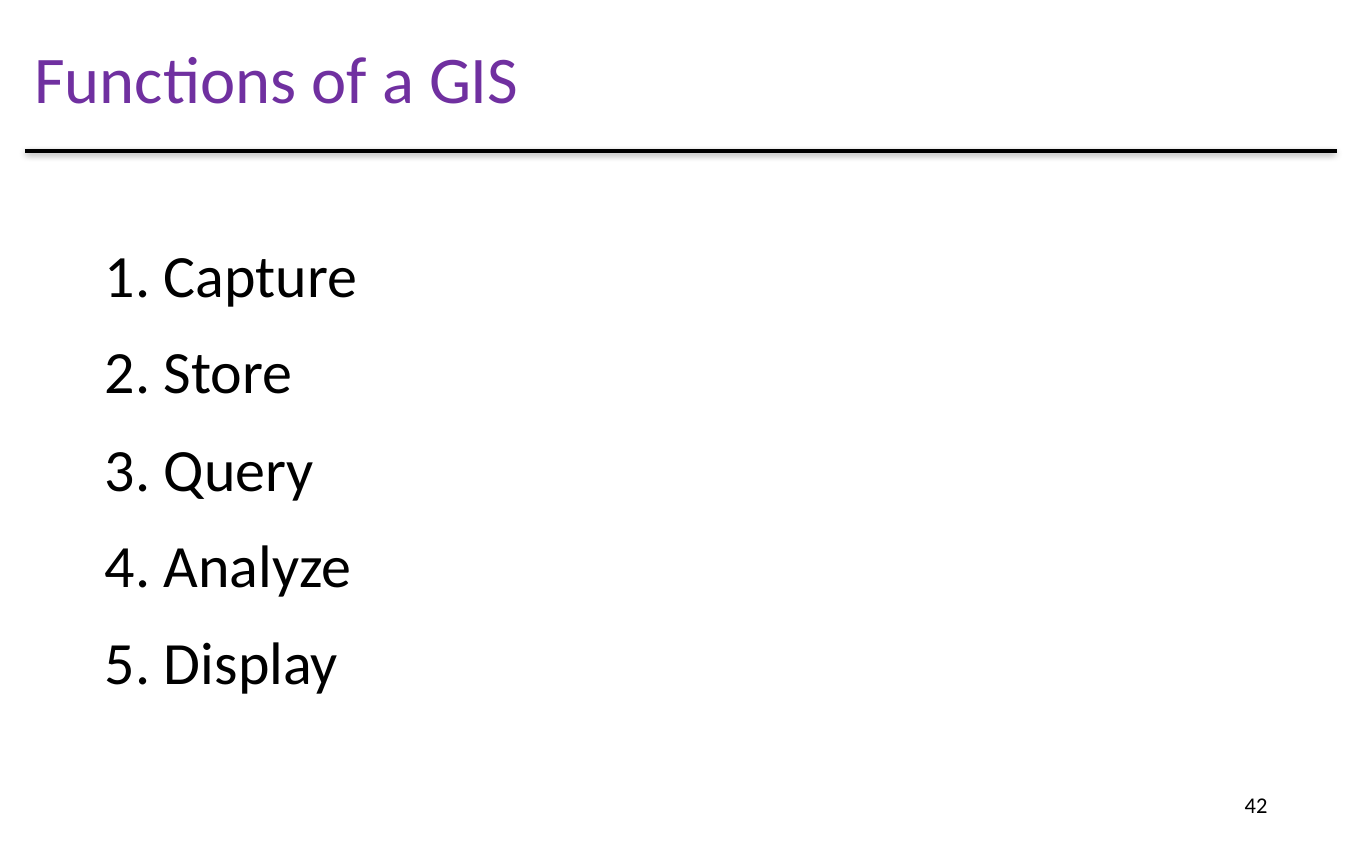

# Functions of a GIS
1. Capture

2. Store

3. Query

4. Analyze

5. Display
42